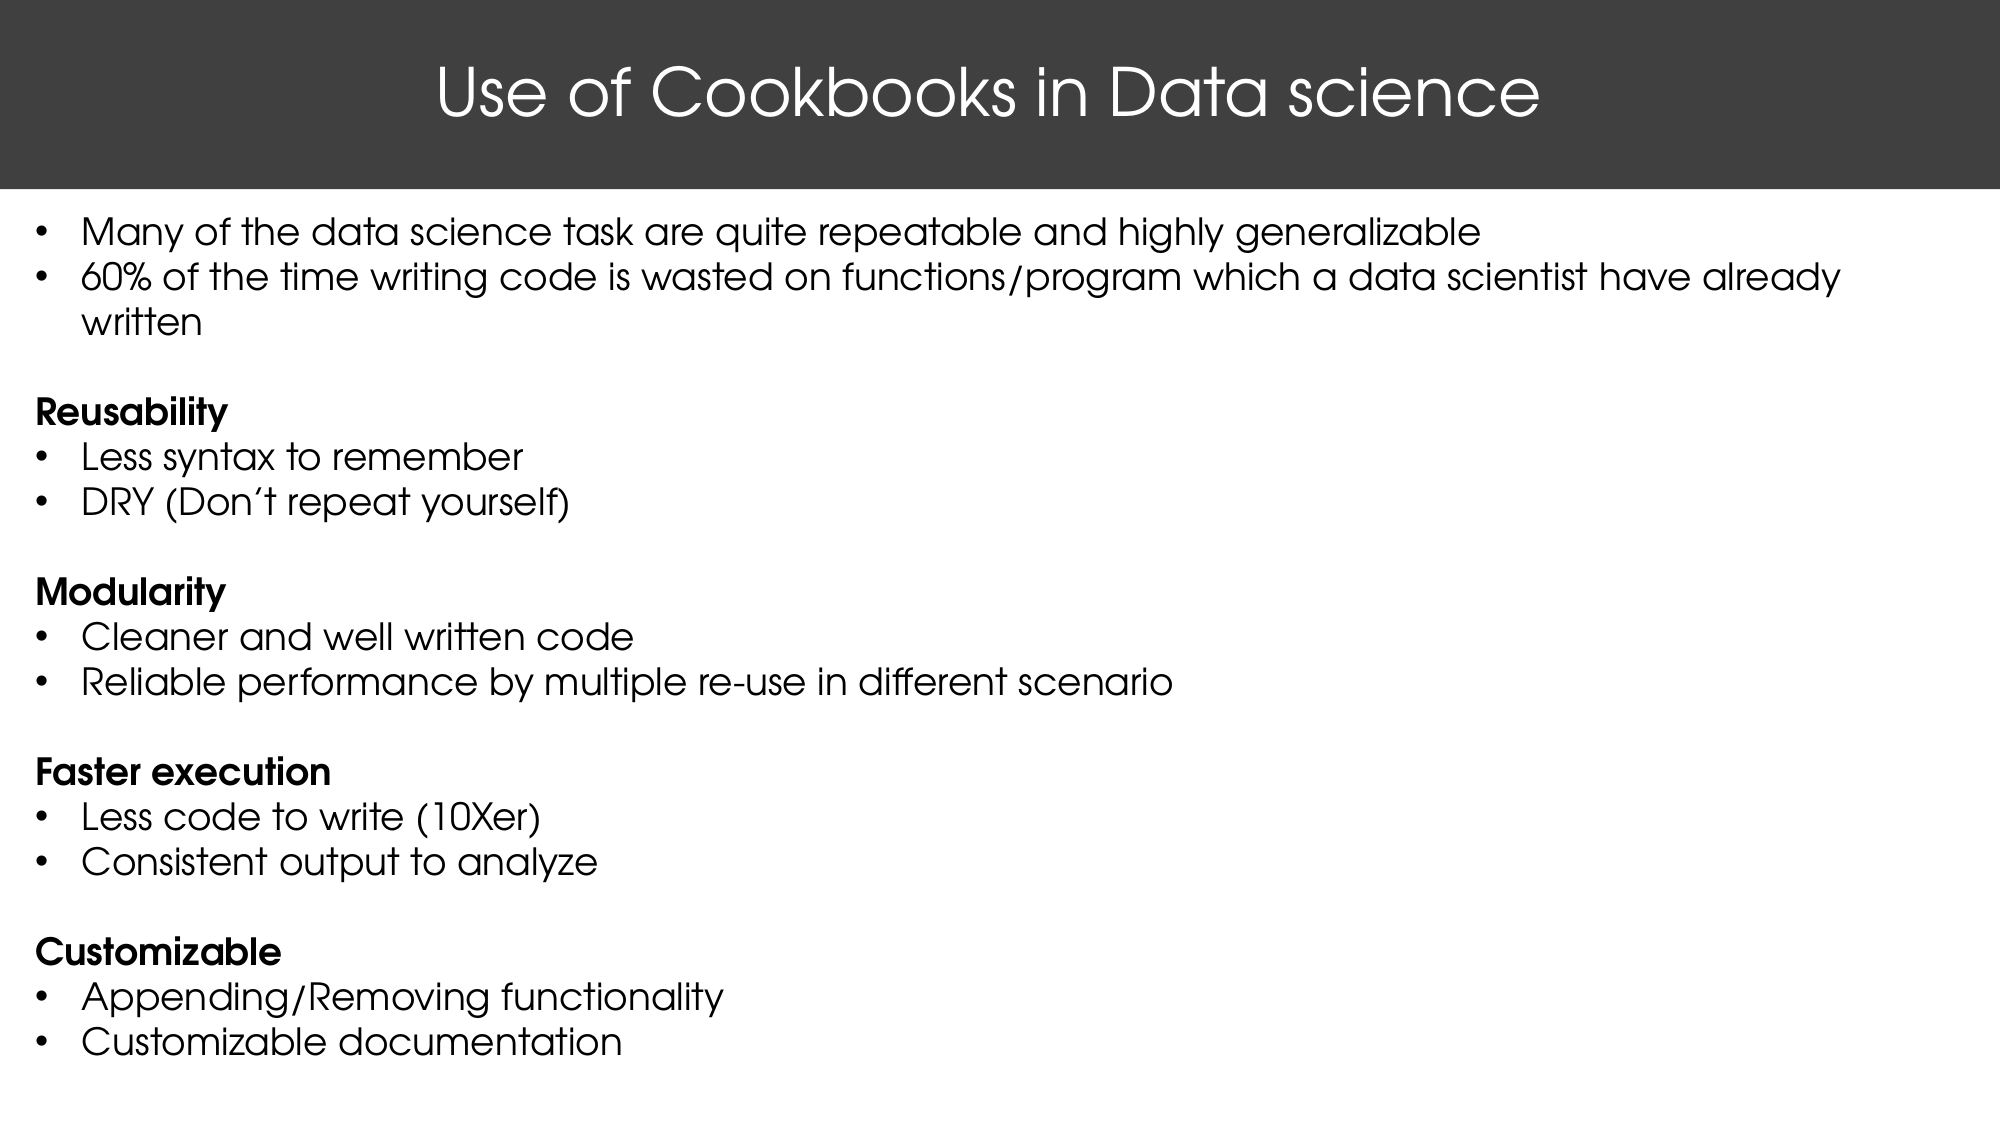

Use of Cookbooks in Data science
Many of the data science task are quite repeatable and highly generalizable
60% of the time writing code is wasted on functions/program which a data scientist have already written

Reusability
Less syntax to remember
DRY (Don’t repeat yourself)

Modularity
Cleaner and well written code
Reliable performance by multiple re-use in different scenario

Faster execution
Less code to write (10Xer)
Consistent output to analyze

Customizable
Appending/Removing functionality
Customizable documentation